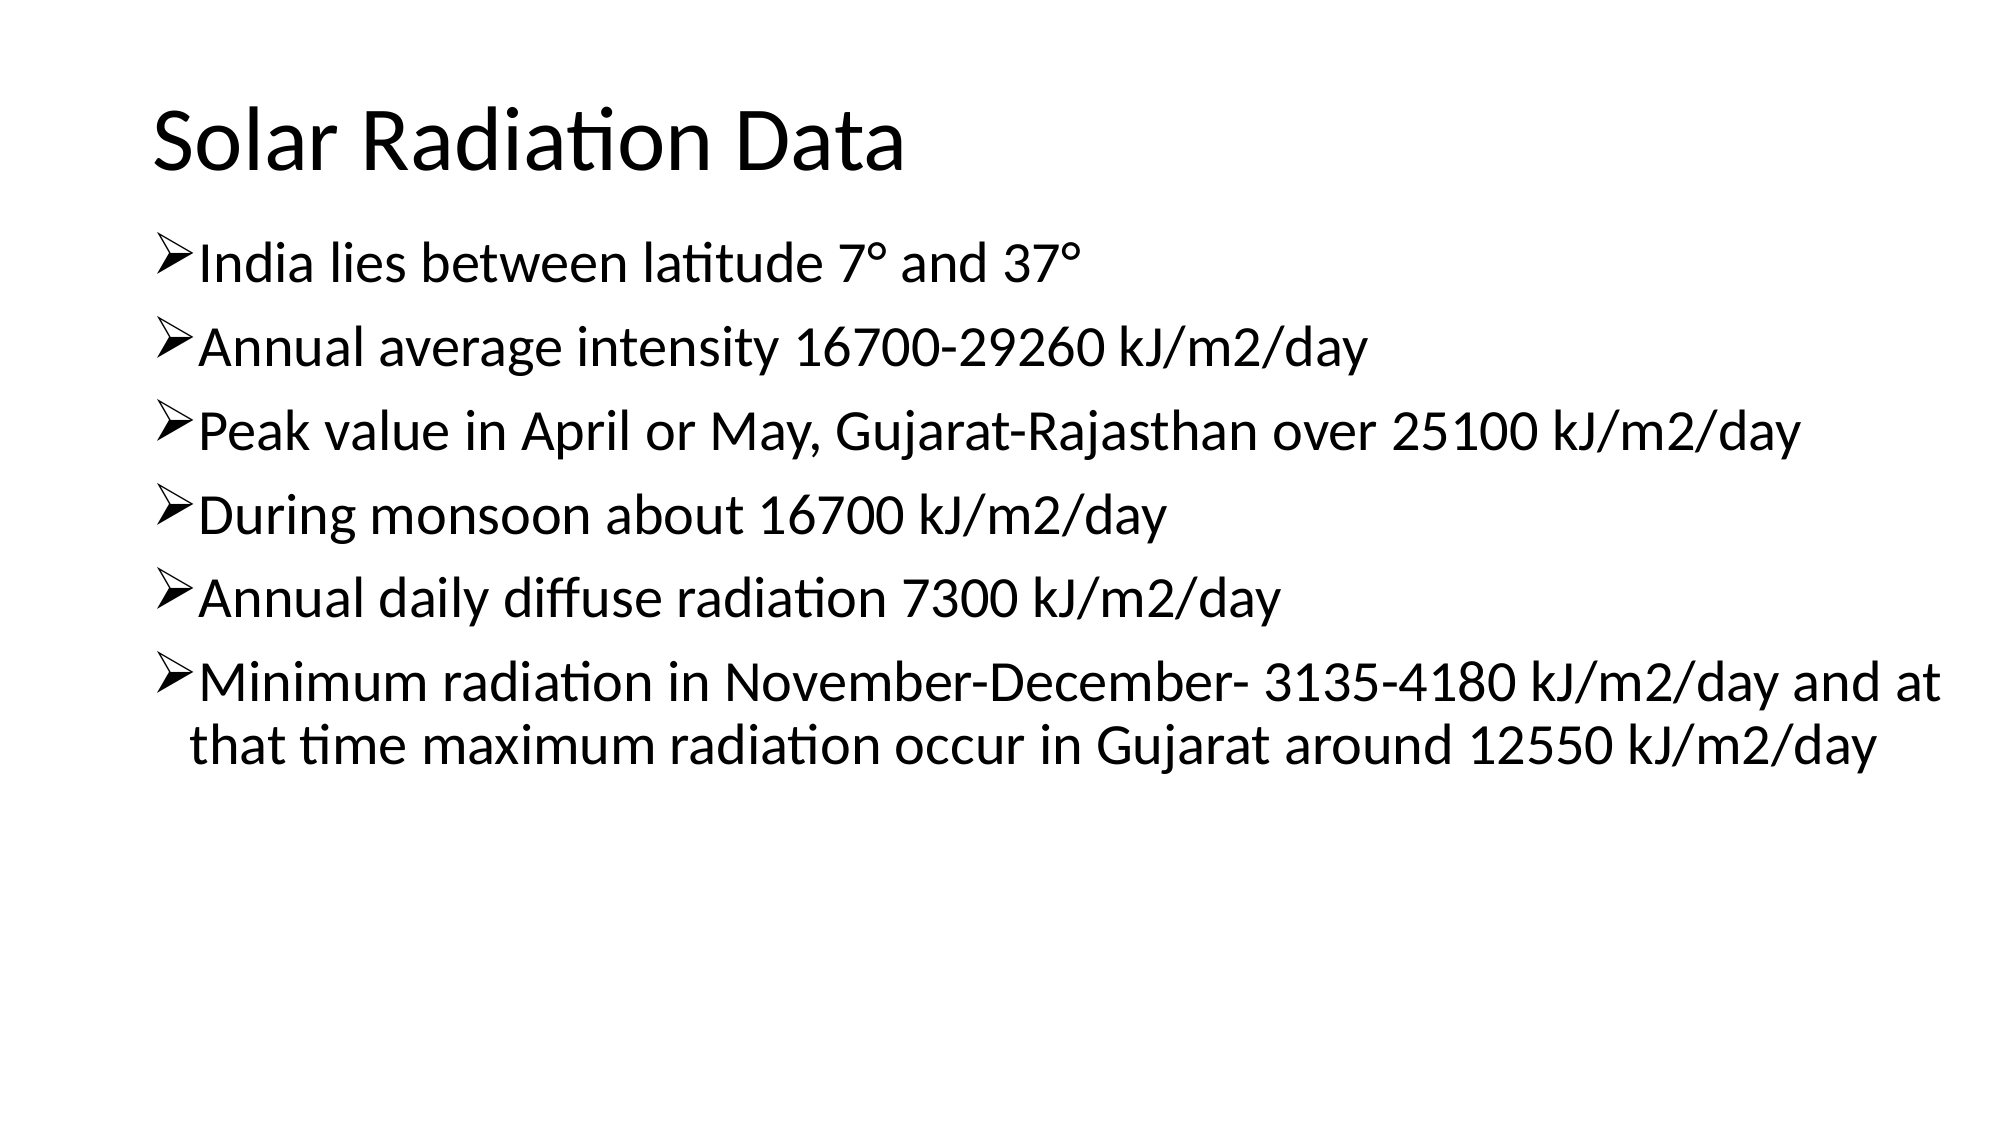

# Solar Radiation Data
India lies between latitude 7° and 37°
Annual average intensity 16700-29260 kJ/m2/day
Peak value in April or May, Gujarat-Rajasthan over 25100 kJ/m2/day
During monsoon about 16700 kJ/m2/day
Annual daily diffuse radiation 7300 kJ/m2/day
Minimum radiation in November-December- 3135-4180 kJ/m2/day and at that time maximum radiation occur in Gujarat around 12550 kJ/m2/day